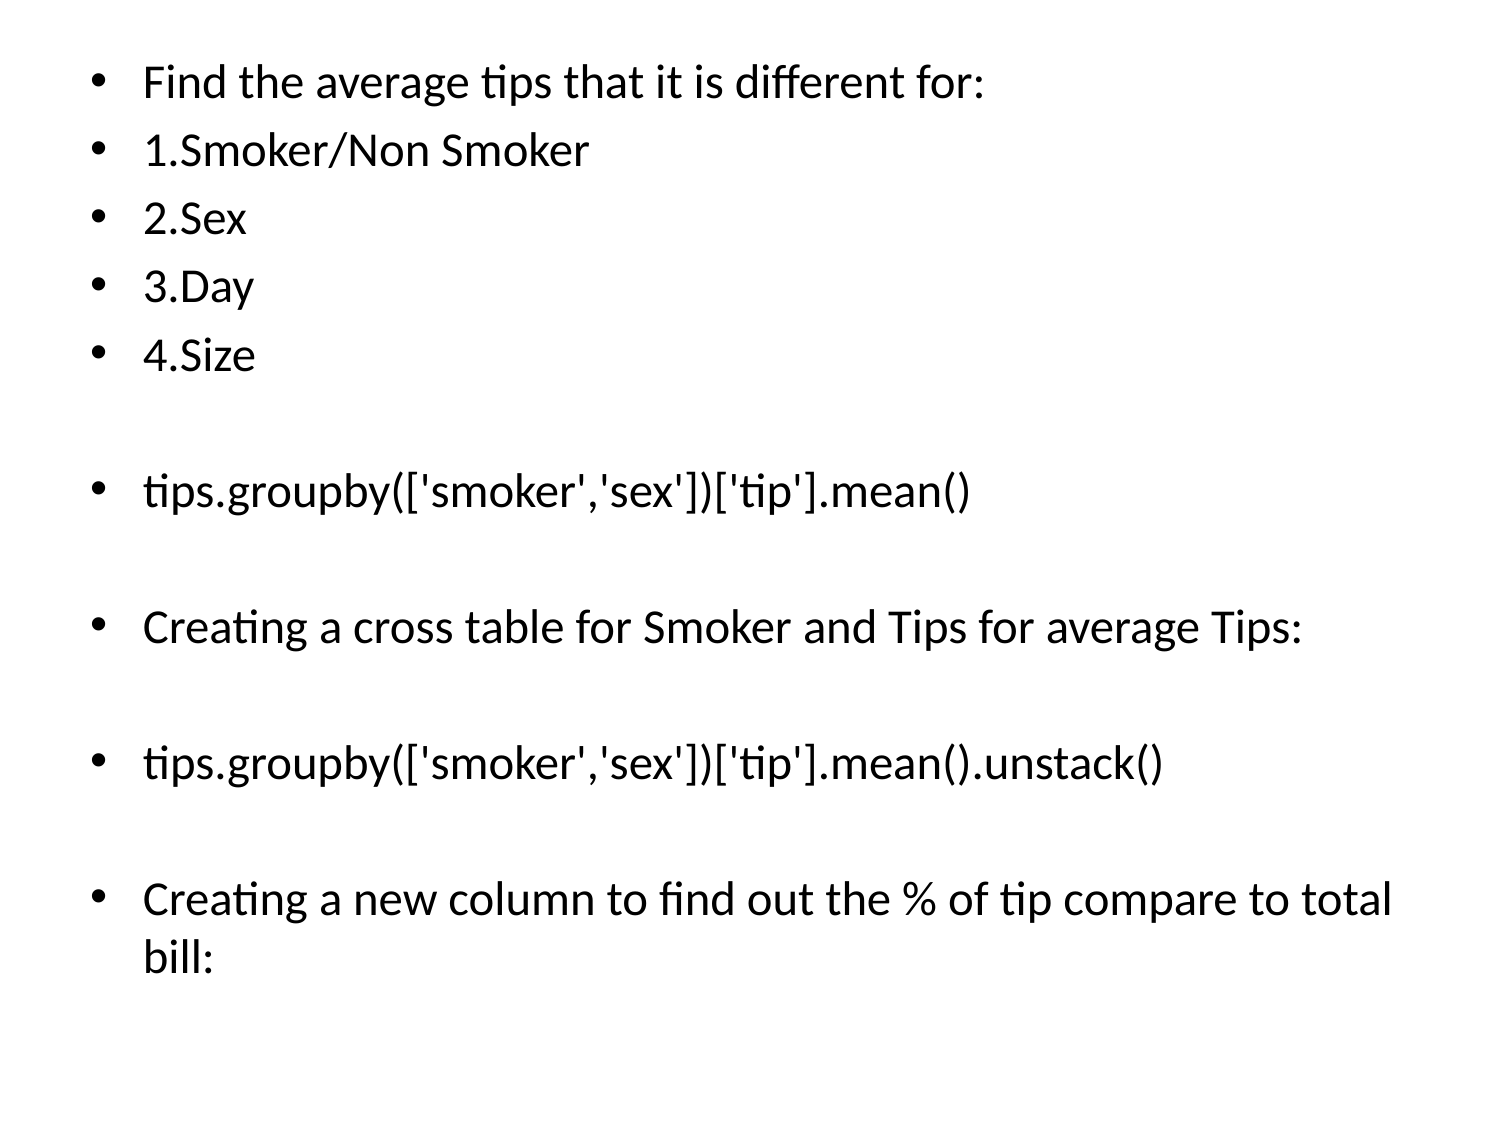

Find the average tips that it is different for:
1.Smoker/Non Smoker
2.Sex
3.Day
4.Size

tips.groupby(['smoker','sex'])['tip'].mean()

Creating a cross table for Smoker and Tips for average Tips:

tips.groupby(['smoker','sex'])['tip'].mean().unstack()

Creating a new column to find out the % of tip compare to total bill: